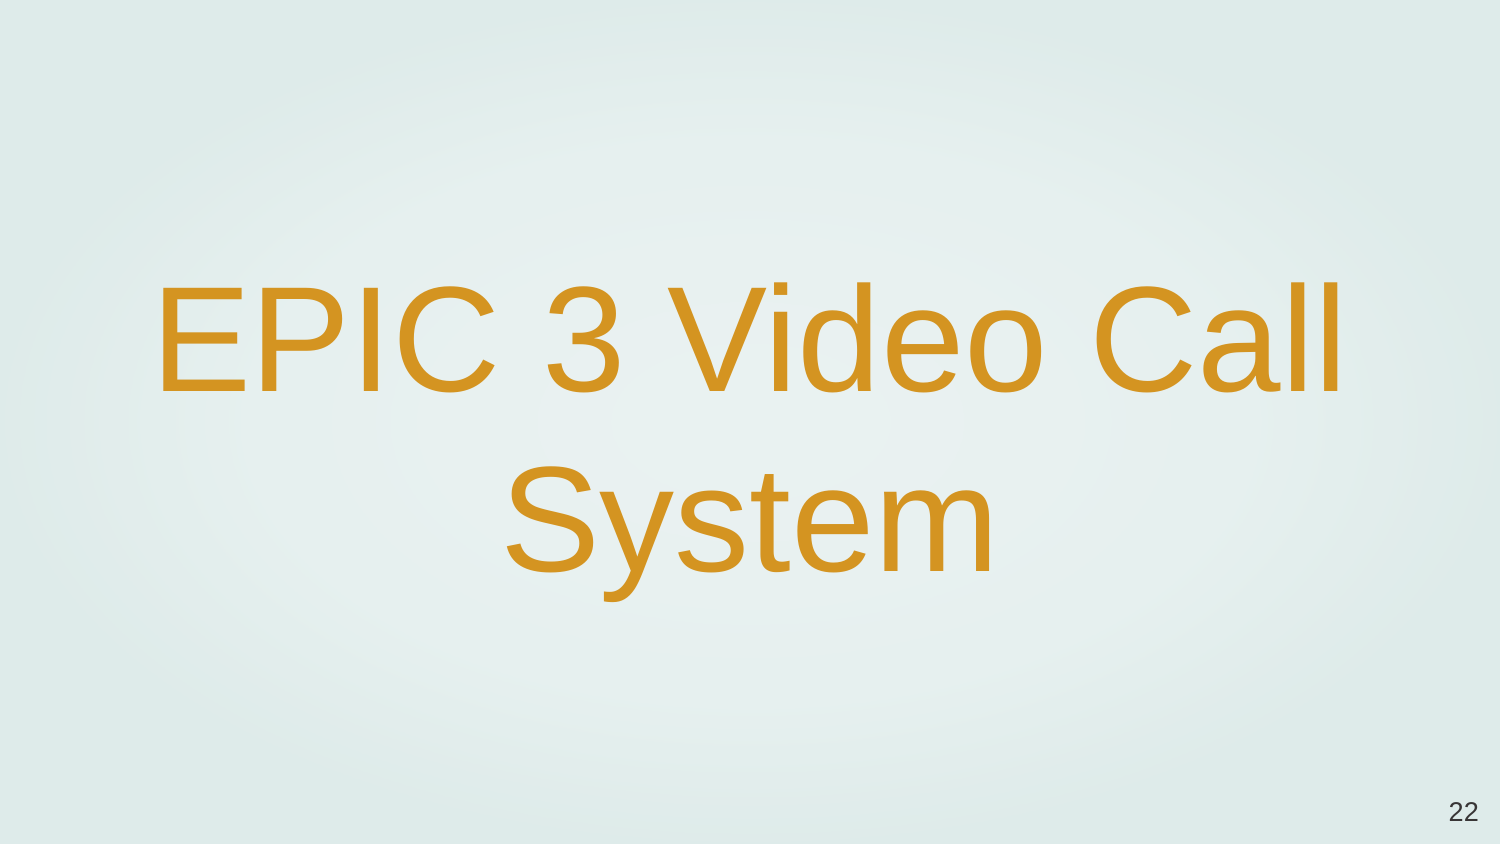

# EPIC 3 Video Call System
22